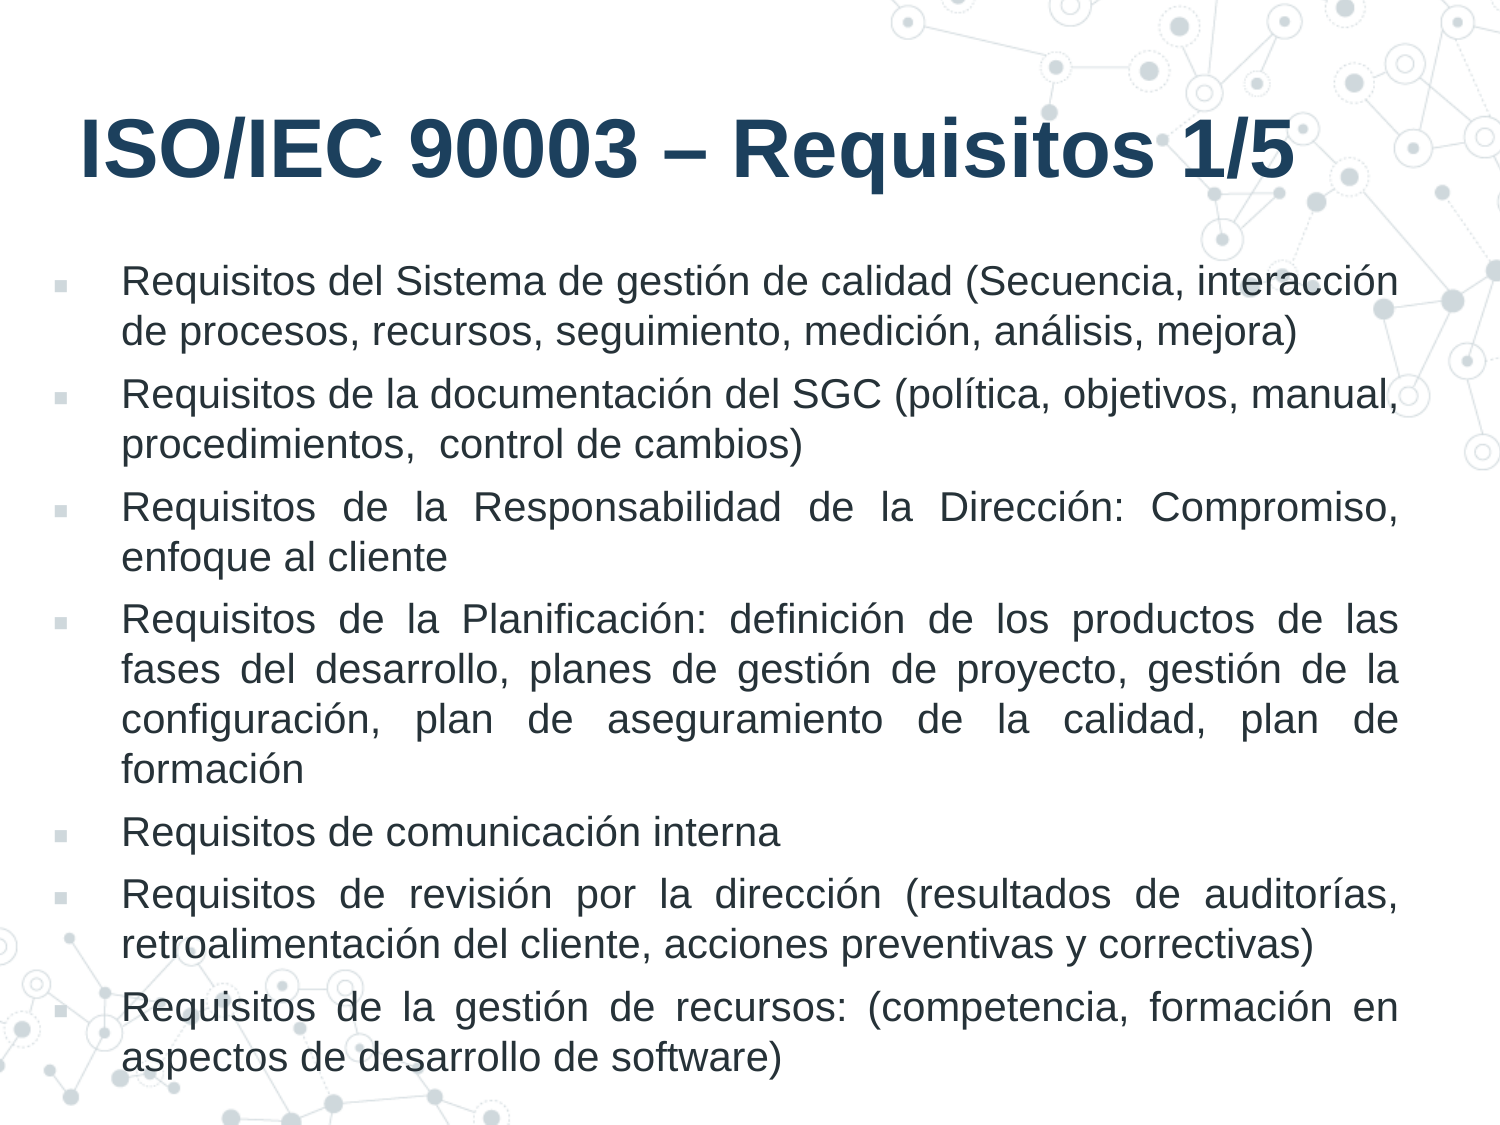

# ISO/IEC 90003 – Requisitos 1/5
Requisitos del Sistema de gestión de calidad (Secuencia, interacción de procesos, recursos, seguimiento, medición, análisis, mejora)
Requisitos de la documentación del SGC (política, objetivos, manual, procedimientos,  control de cambios)
Requisitos de la Responsabilidad de la Dirección: Compromiso, enfoque al cliente
Requisitos de la Planificación: definición de los productos de las fases del desarrollo, planes de gestión de proyecto, gestión de la configuración, plan de aseguramiento de la calidad, plan de formación
Requisitos de comunicación interna
Requisitos de revisión por la dirección (resultados de auditorías, retroalimentación del cliente, acciones preventivas y correctivas)
Requisitos de la gestión de recursos: (competencia, formación en aspectos de desarrollo de software)